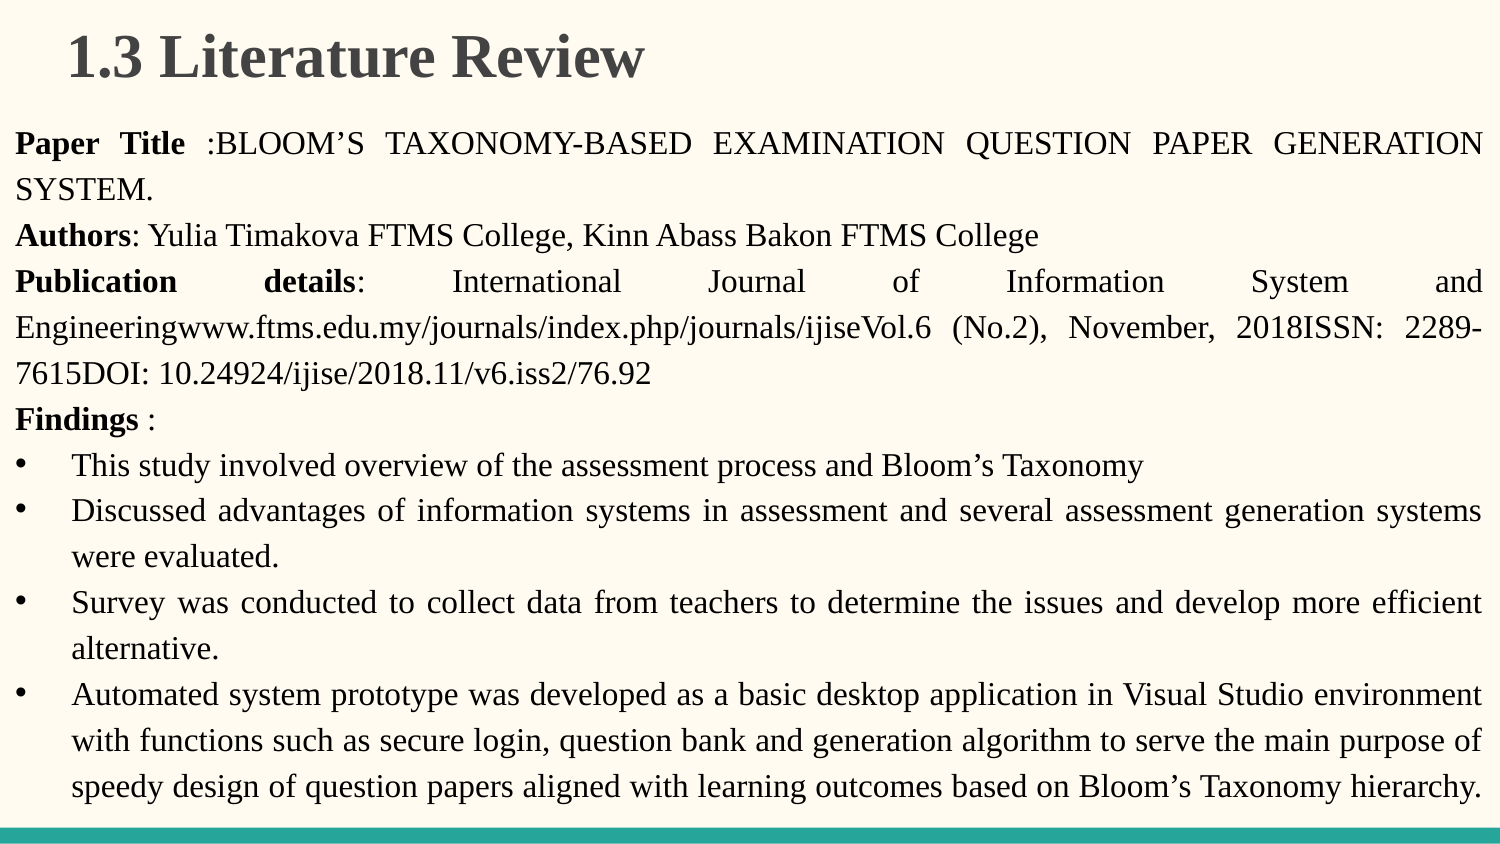

# 1.3 Literature Review
Paper Title :BLOOM’S TAXONOMY-BASED EXAMINATION QUESTION PAPER GENERATION SYSTEM.
Authors: Yulia Timakova FTMS College, Kinn Abass Bakon FTMS College
Publication details: International Journal of Information System and Engineeringwww.ftms.edu.my/journals/index.php/journals/ijiseVol.6 (No.2), November, 2018ISSN: 2289-7615DOI: 10.24924/ijise/2018.11/v6.iss2/76.92
Findings :
This study involved overview of the assessment process and Bloom’s Taxonomy
Discussed advantages of information systems in assessment and several assessment generation systems were evaluated.
Survey was conducted to collect data from teachers to determine the issues and develop more efficient alternative.
Automated system prototype was developed as a basic desktop application in Visual Studio environment with functions such as secure login, question bank and generation algorithm to serve the main purpose of speedy design of question papers aligned with learning outcomes based on Bloom’s Taxonomy hierarchy.